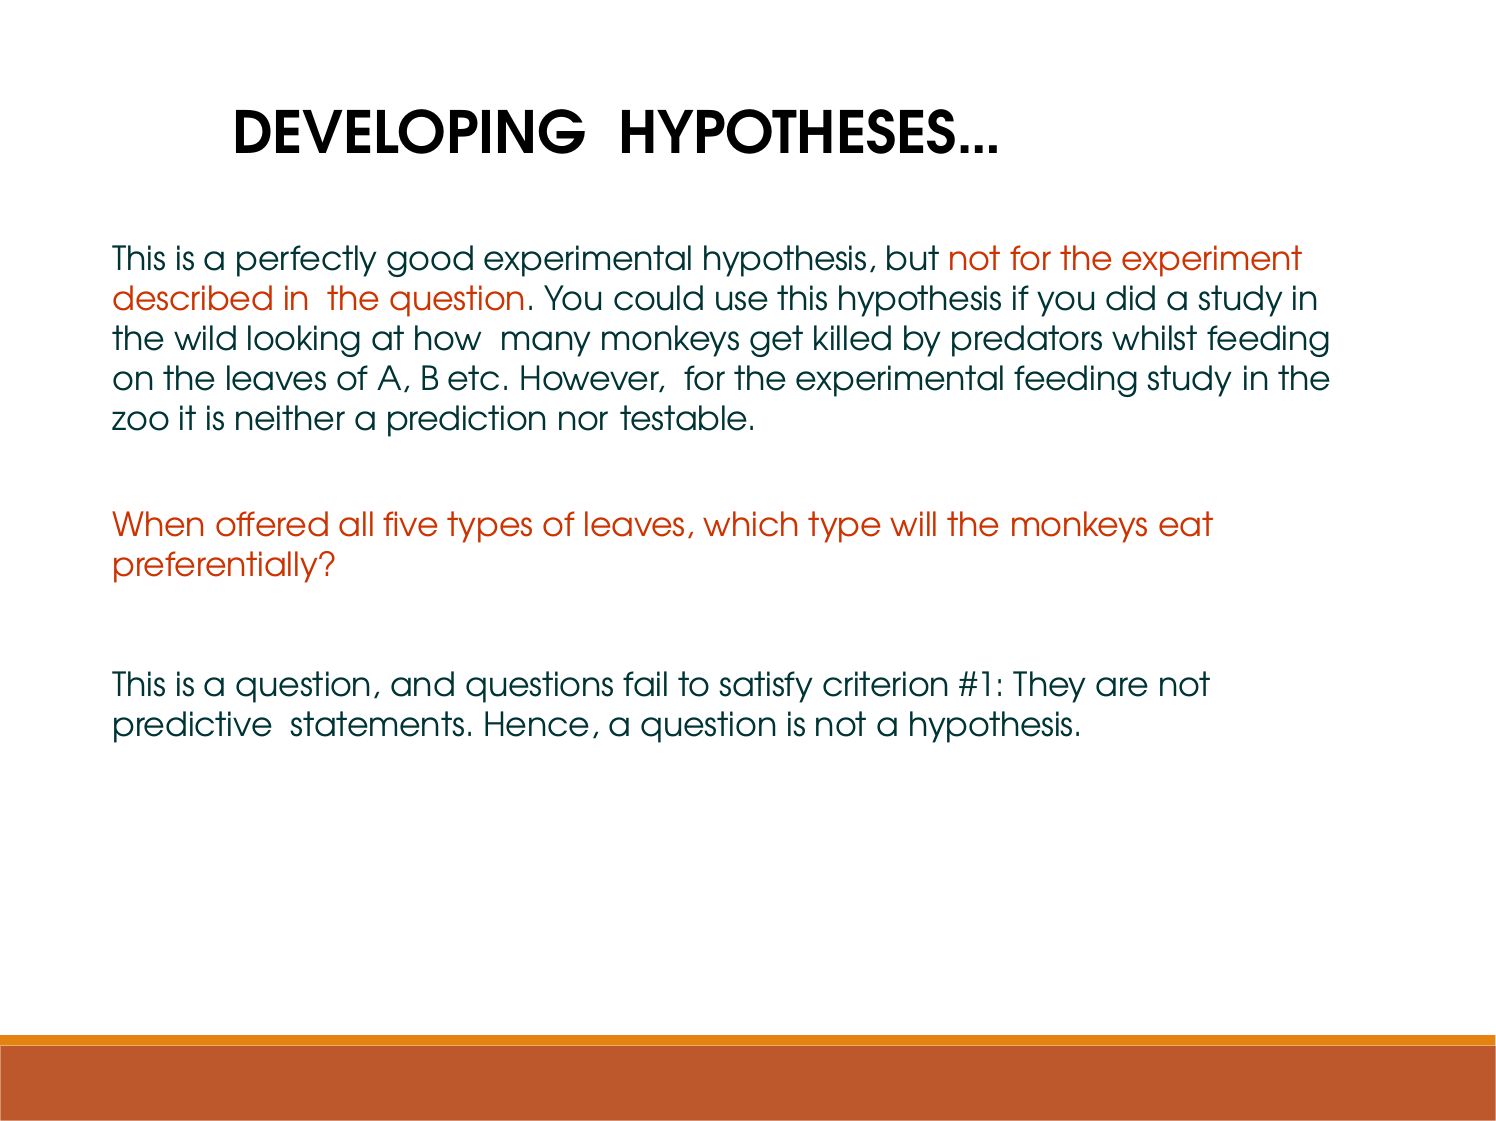

DEVELOPING  HYPOTHESES…

This is a perfectly good experimental hypothesis, but not for the experiment described in  the question. You could use this hypothesis if you did a study in the wild looking at how  many monkeys get killed by predators whilst feeding on the leaves of A, B etc. However,  for the experimental feeding study in the zoo it is neither a prediction nor testable.

When offered all five types of leaves, which type will the monkeys eat preferentially?

This is a question, and questions fail to satisfy criterion #1: They are not predictive  statements. Hence, a question is not a hypothesis.